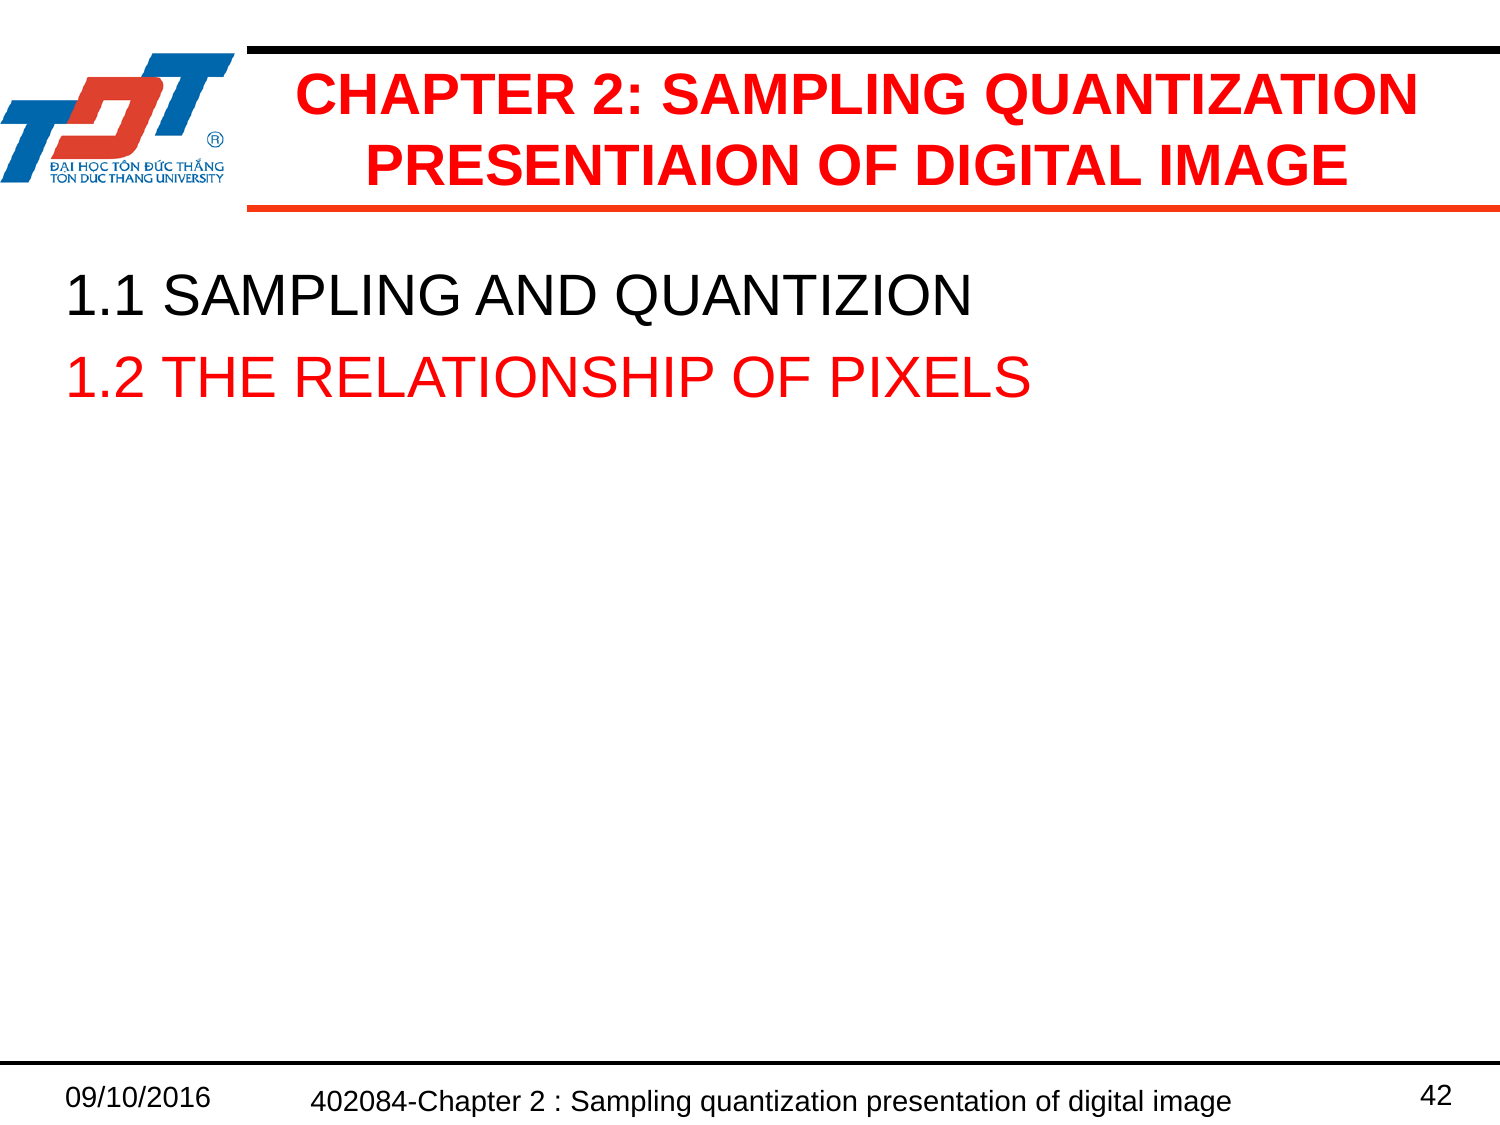

# CHAPTER 2: SAMPLING QUANTIZATION PRESENTIAION OF DIGITAL IMAGE
1.1 SAMPLING AND QUANTIZION
1.2 THE RELATIONSHIP OF PIXELS
42
09/10/2016
402084-Chapter 2 : Sampling quantization presentation of digital image